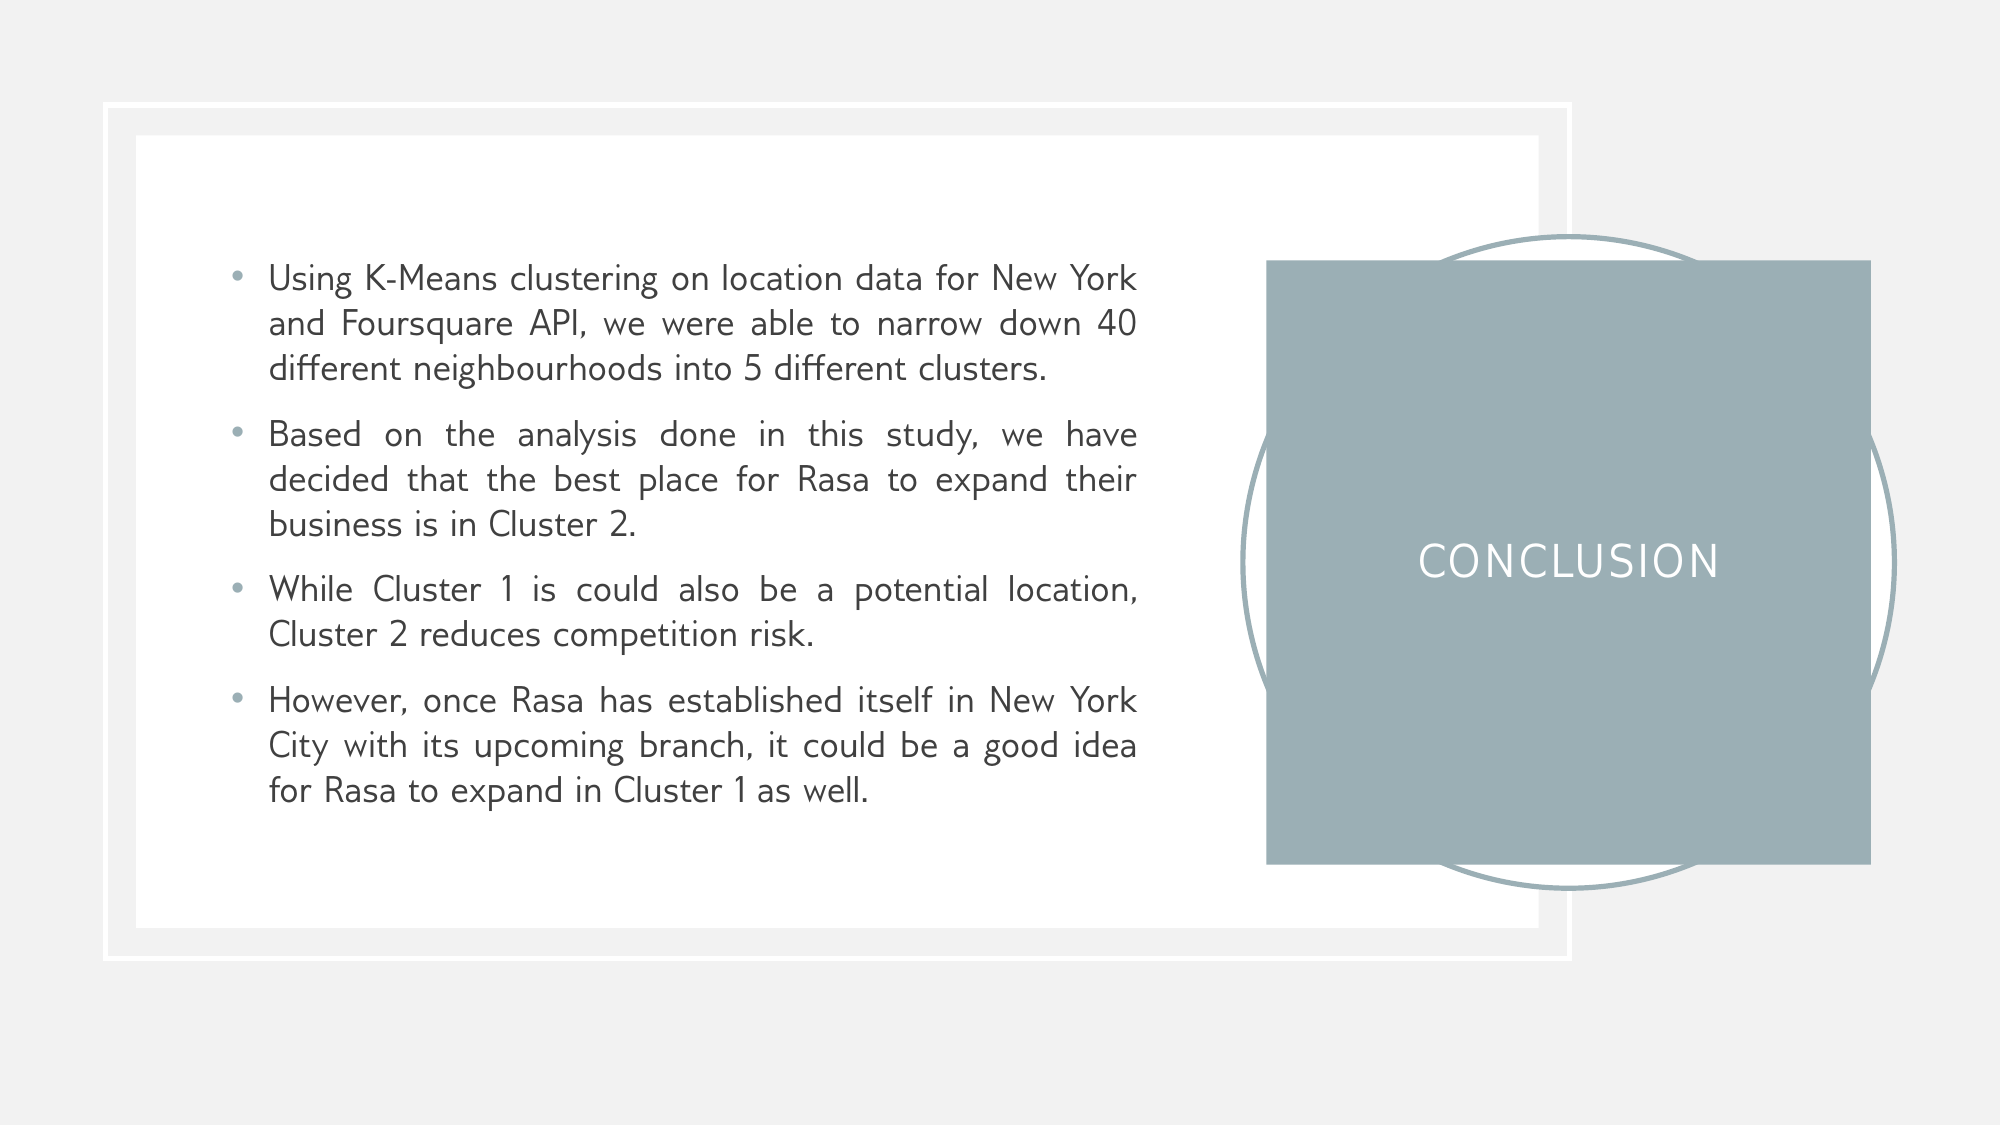

Using K-Means clustering on location data for New York and Foursquare API, we were able to narrow down 40 different neighbourhoods into 5 different clusters.
Based on the analysis done in this study, we have decided that the best place for Rasa to expand their business is in Cluster 2.
While Cluster 1 is could also be a potential location, Cluster 2 reduces competition risk.
However, once Rasa has established itself in New York City with its upcoming branch, it could be a good idea for Rasa to expand in Cluster 1 as well.

# conclusion